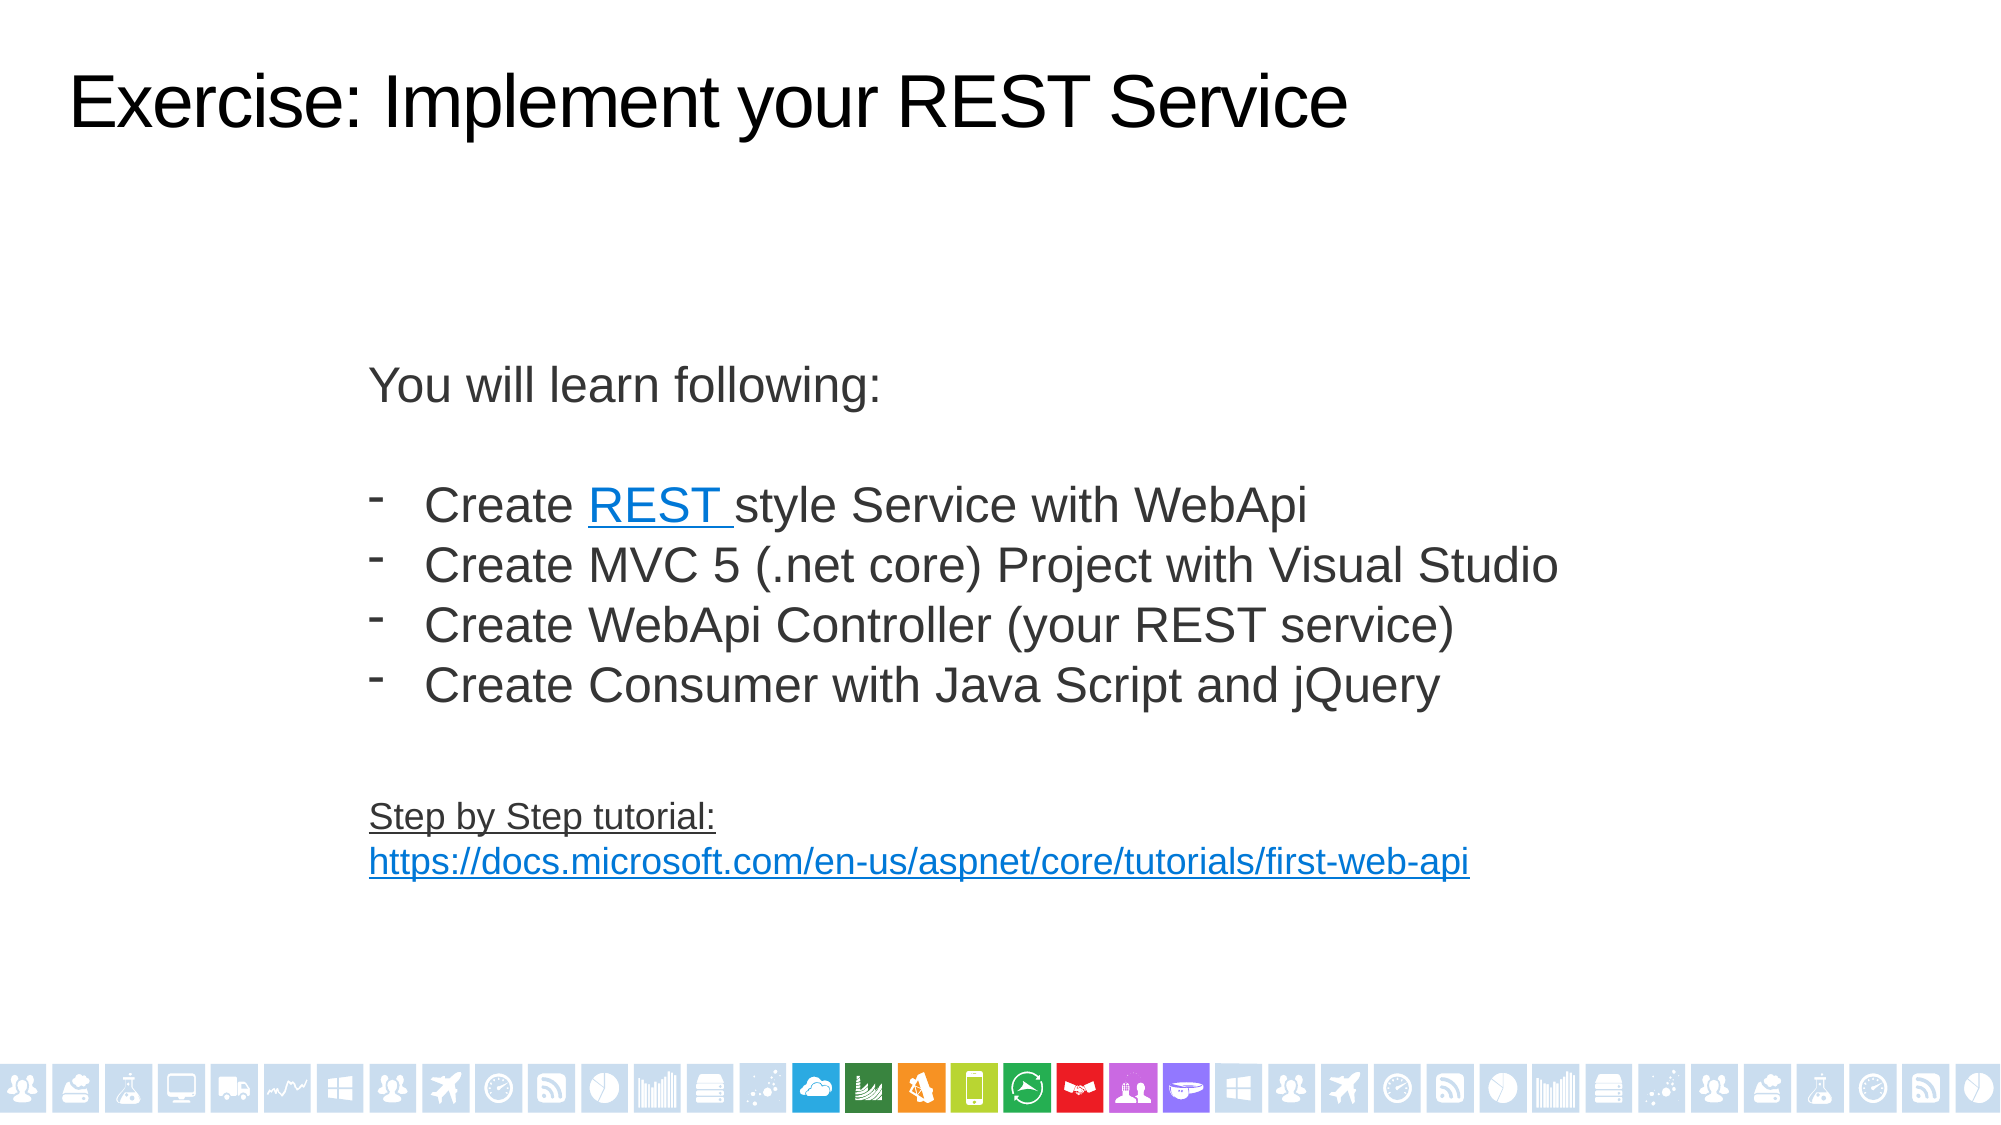

# Exercise: Implement your REST Service
You will learn following:
Create REST style Service with WebApi
Create MVC 5 (.net core) Project with Visual Studio
Create WebApi Controller (your REST service)
Create Consumer with Java Script and jQuery

Step by Step tutorial:
https://docs.microsoft.com/en-us/aspnet/core/tutorials/first-web-api